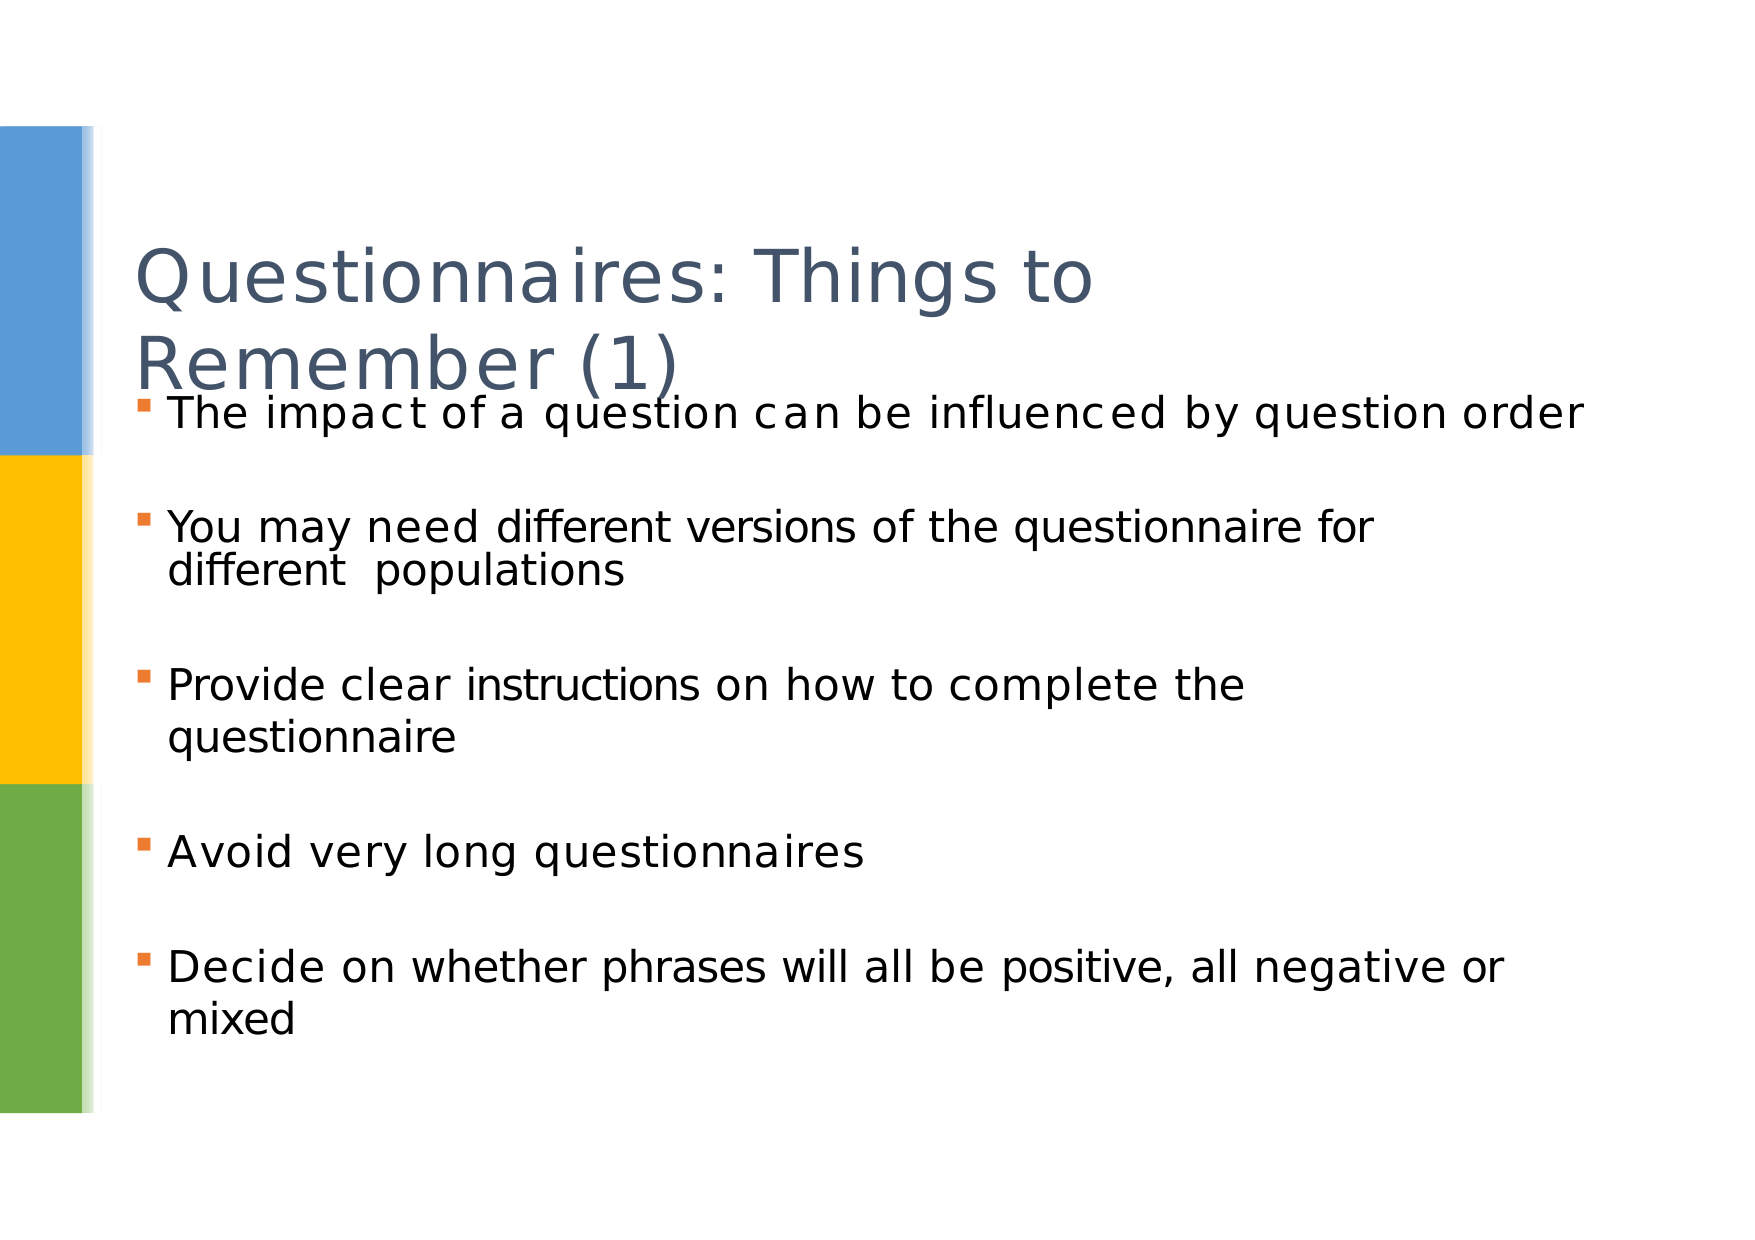

# Questionnaires: Things to Remember (1)
The impact of a question can be influenced by question order

You may need different versions of the questionnaire for different  populations

Provide clear instructions on how to complete the questionnaire

Avoid very long questionnaires

Decide on whether phrases will all be positive, all negative or mixed